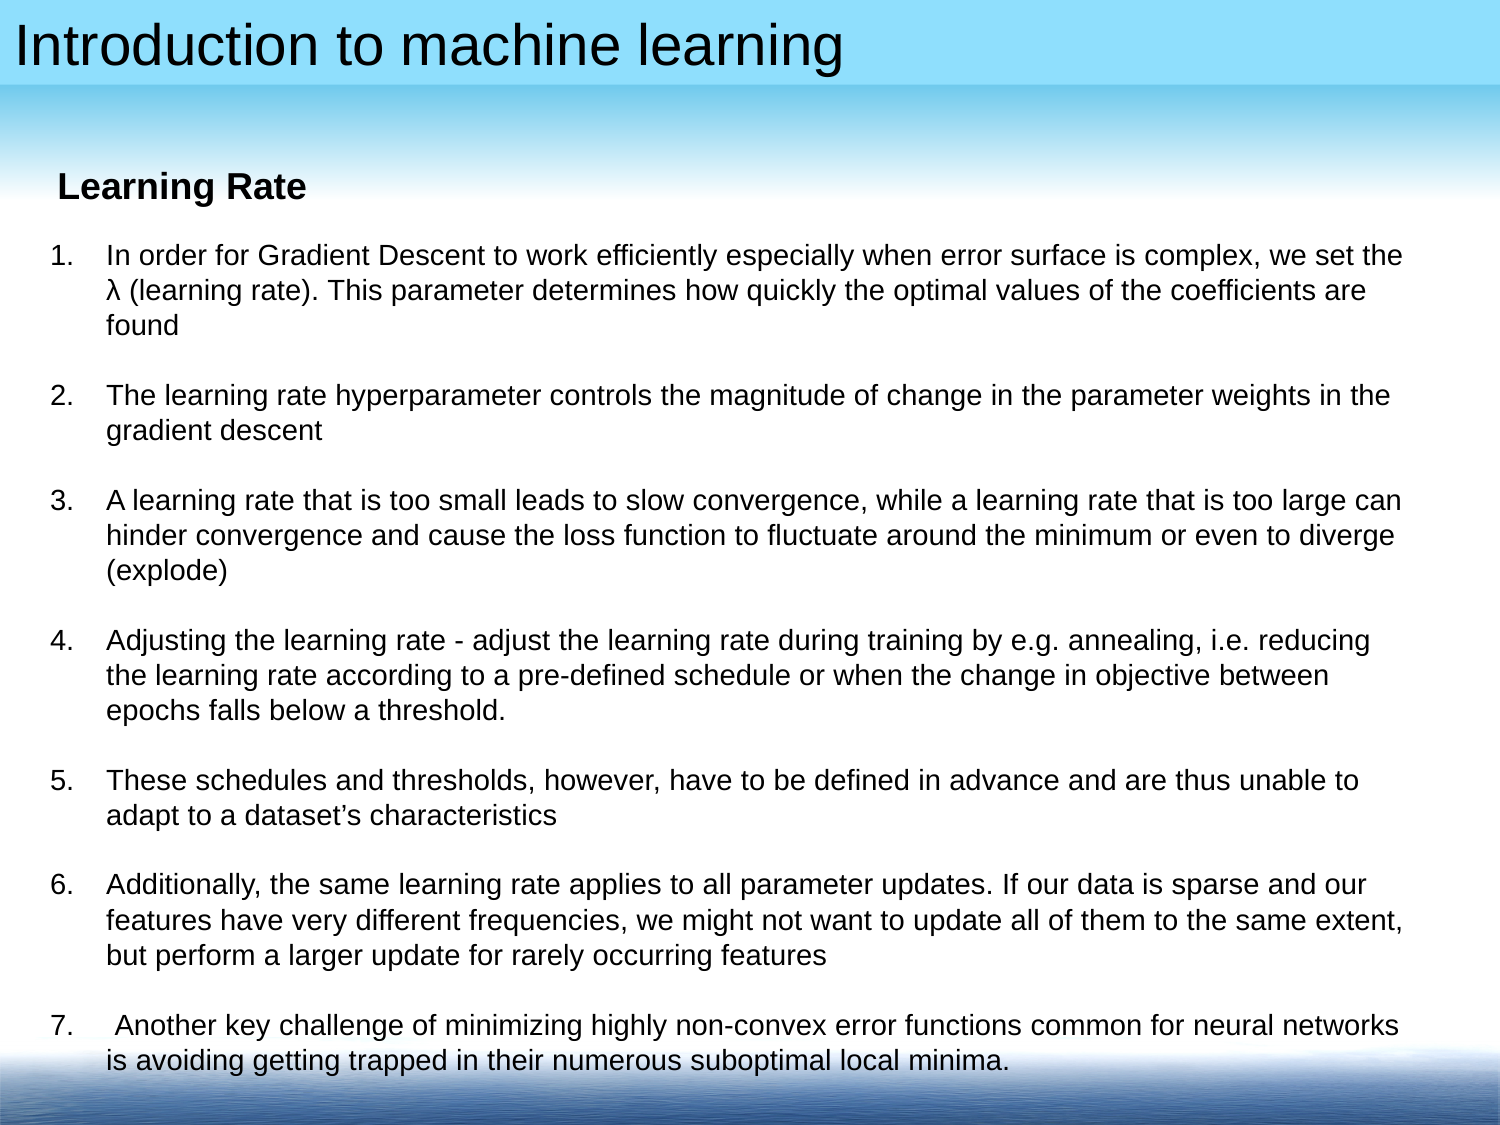

Learning Rate
In order for Gradient Descent to work efficiently especially when error surface is complex, we set the λ (learning rate). This parameter determines how quickly the optimal values of the coefficients are found

The learning rate hyperparameter controls the magnitude of change in the parameter weights in the gradient descent

A learning rate that is too small leads to slow convergence, while a learning rate that is too large can hinder convergence and cause the loss function to fluctuate around the minimum or even to diverge (explode)

Adjusting the learning rate - adjust the learning rate during training by e.g. annealing, i.e. reducing the learning rate according to a pre-defined schedule or when the change in objective between epochs falls below a threshold.

These schedules and thresholds, however, have to be defined in advance and are thus unable to adapt to a dataset’s characteristics

Additionally, the same learning rate applies to all parameter updates. If our data is sparse and our features have very different frequencies, we might not want to update all of them to the same extent, but perform a larger update for rarely occurring features

 Another key challenge of minimizing highly non-convex error functions common for neural networks is avoiding getting trapped in their numerous suboptimal local minima.